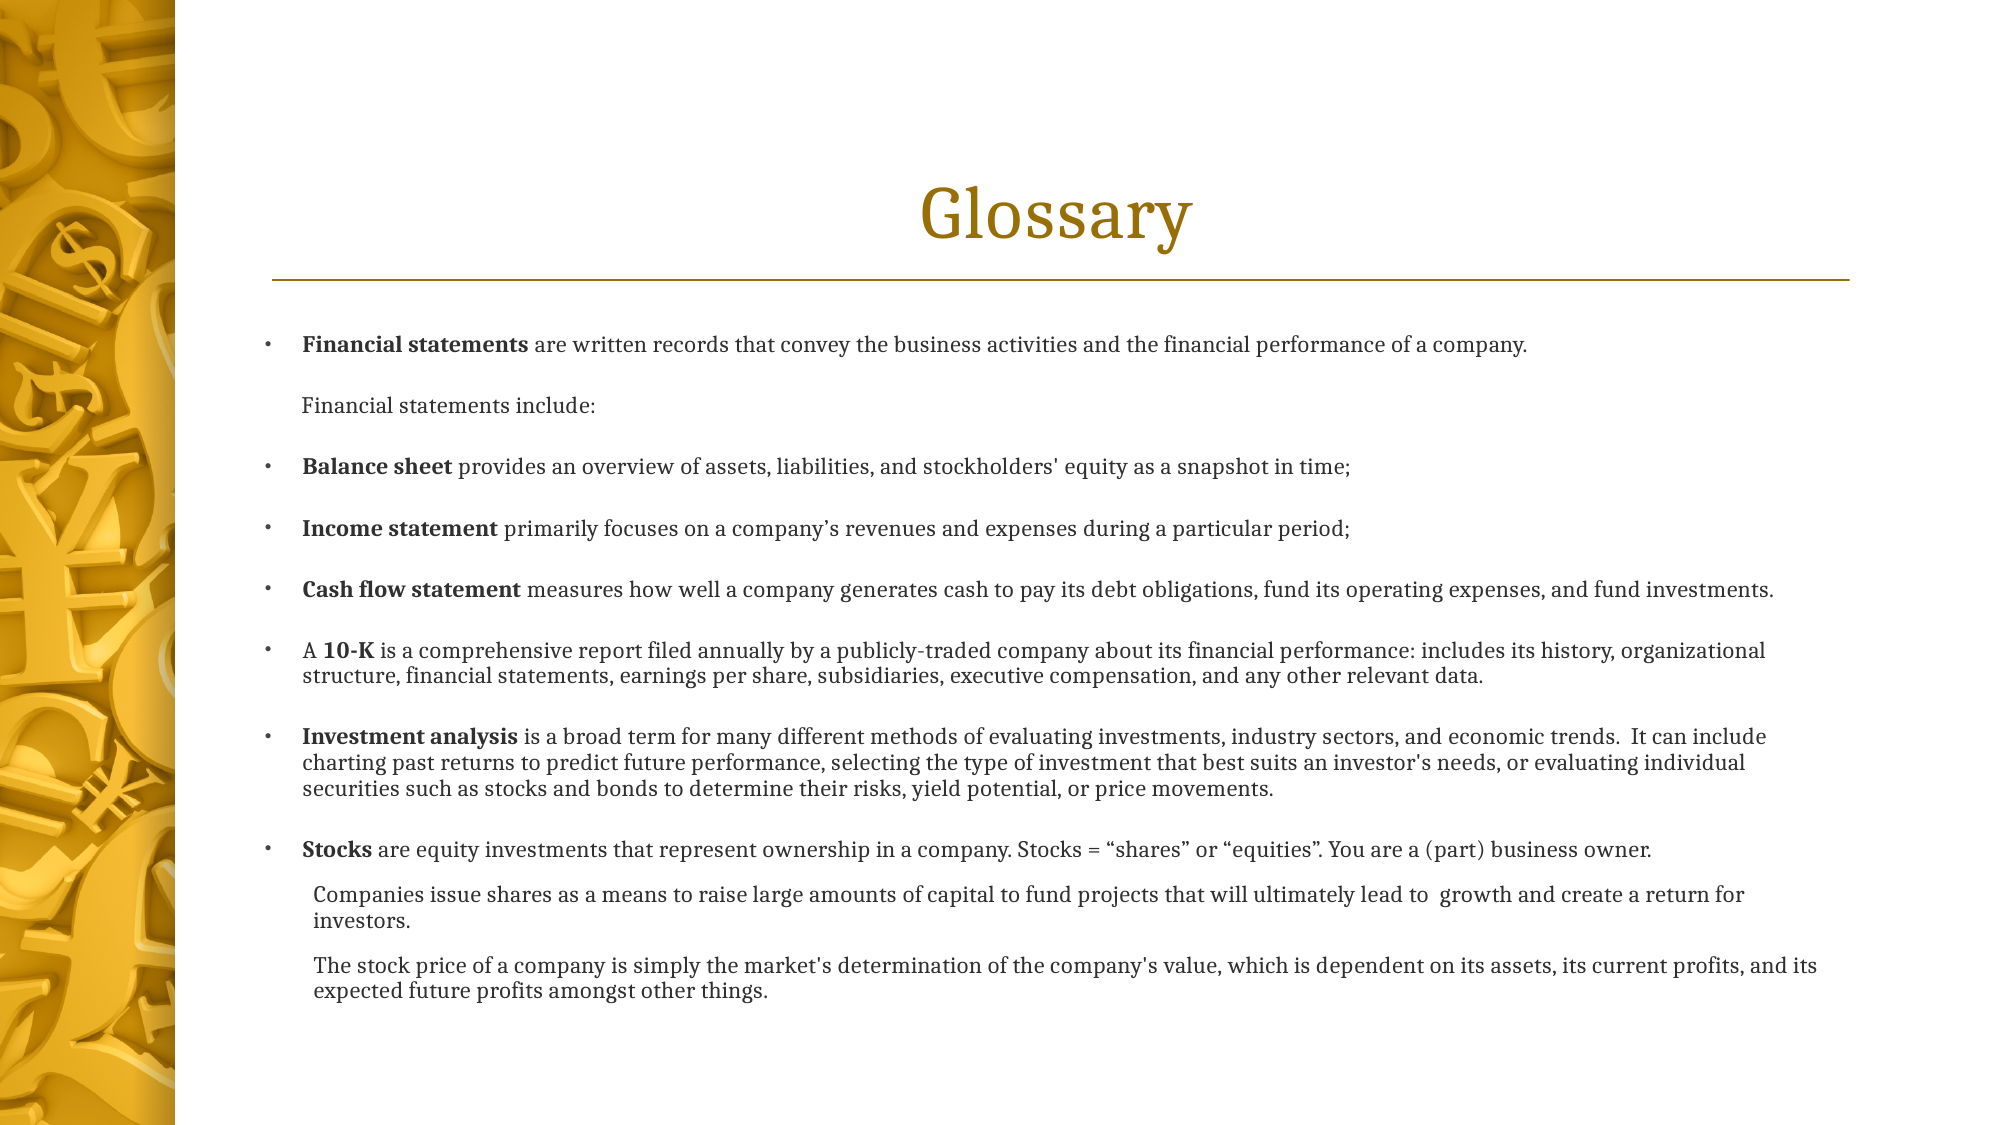

# Glossary
Financial statements are written records that convey the business activities and the financial performance of a company.
       Financial statements include:
Balance sheet provides an overview of assets, liabilities, and stockholders' equity as a snapshot in time;
Income statement primarily focuses on a company’s revenues and expenses during a particular period;
Cash flow statement measures how well a company generates cash to pay its debt obligations, fund its operating expenses, and fund investments.
A 10-K is a comprehensive report filed annually by a publicly-traded company about its financial performance: includes its history, organizational structure, financial statements, earnings per share, subsidiaries, executive compensation, and any other relevant data.
Investment analysis is a broad term for many different methods of evaluating investments, industry sectors, and economic trends.  It can include charting past returns to predict future performance, selecting the type of investment that best suits an investor's needs, or evaluating individual securities such as stocks and bonds to determine their risks, yield potential, or price movements.
Stocks are equity investments that represent ownership in a company. Stocks = “shares” or “equities”. You are a (part) business owner.
Companies issue shares as a means to raise large amounts of capital to fund projects that will ultimately lead to  growth and create a return for investors.
The stock price of a company is simply the market's determination of the company's value, which is dependent on its assets, its current profits, and its expected future profits amongst other things.